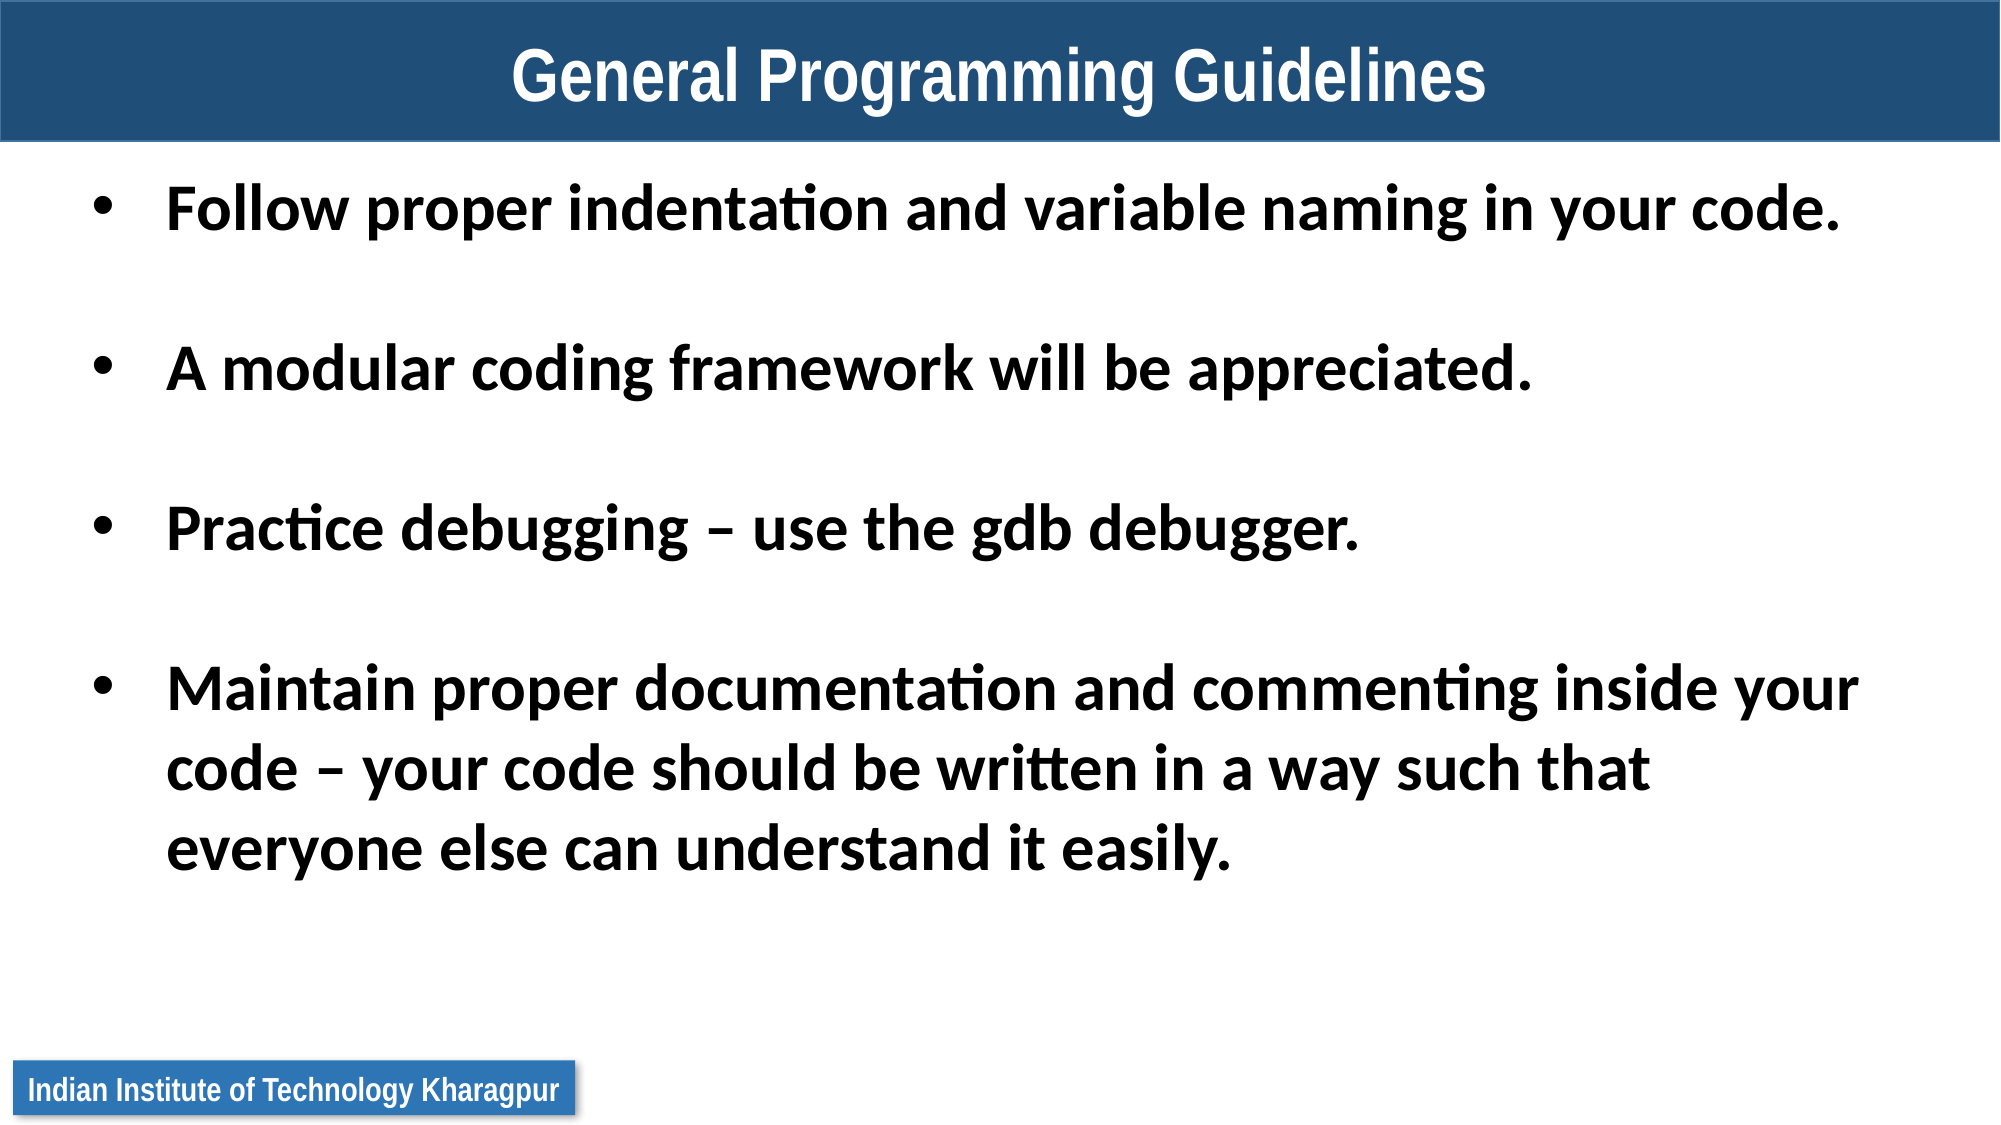

General Programming Guidelines
Follow proper indentation and variable naming in your code.

A modular coding framework will be appreciated.

Practice debugging – use the gdb debugger.

Maintain proper documentation and commenting inside your code – your code should be written in a way such that everyone else can understand it easily.
Indian Institute of Technology Kharagpur